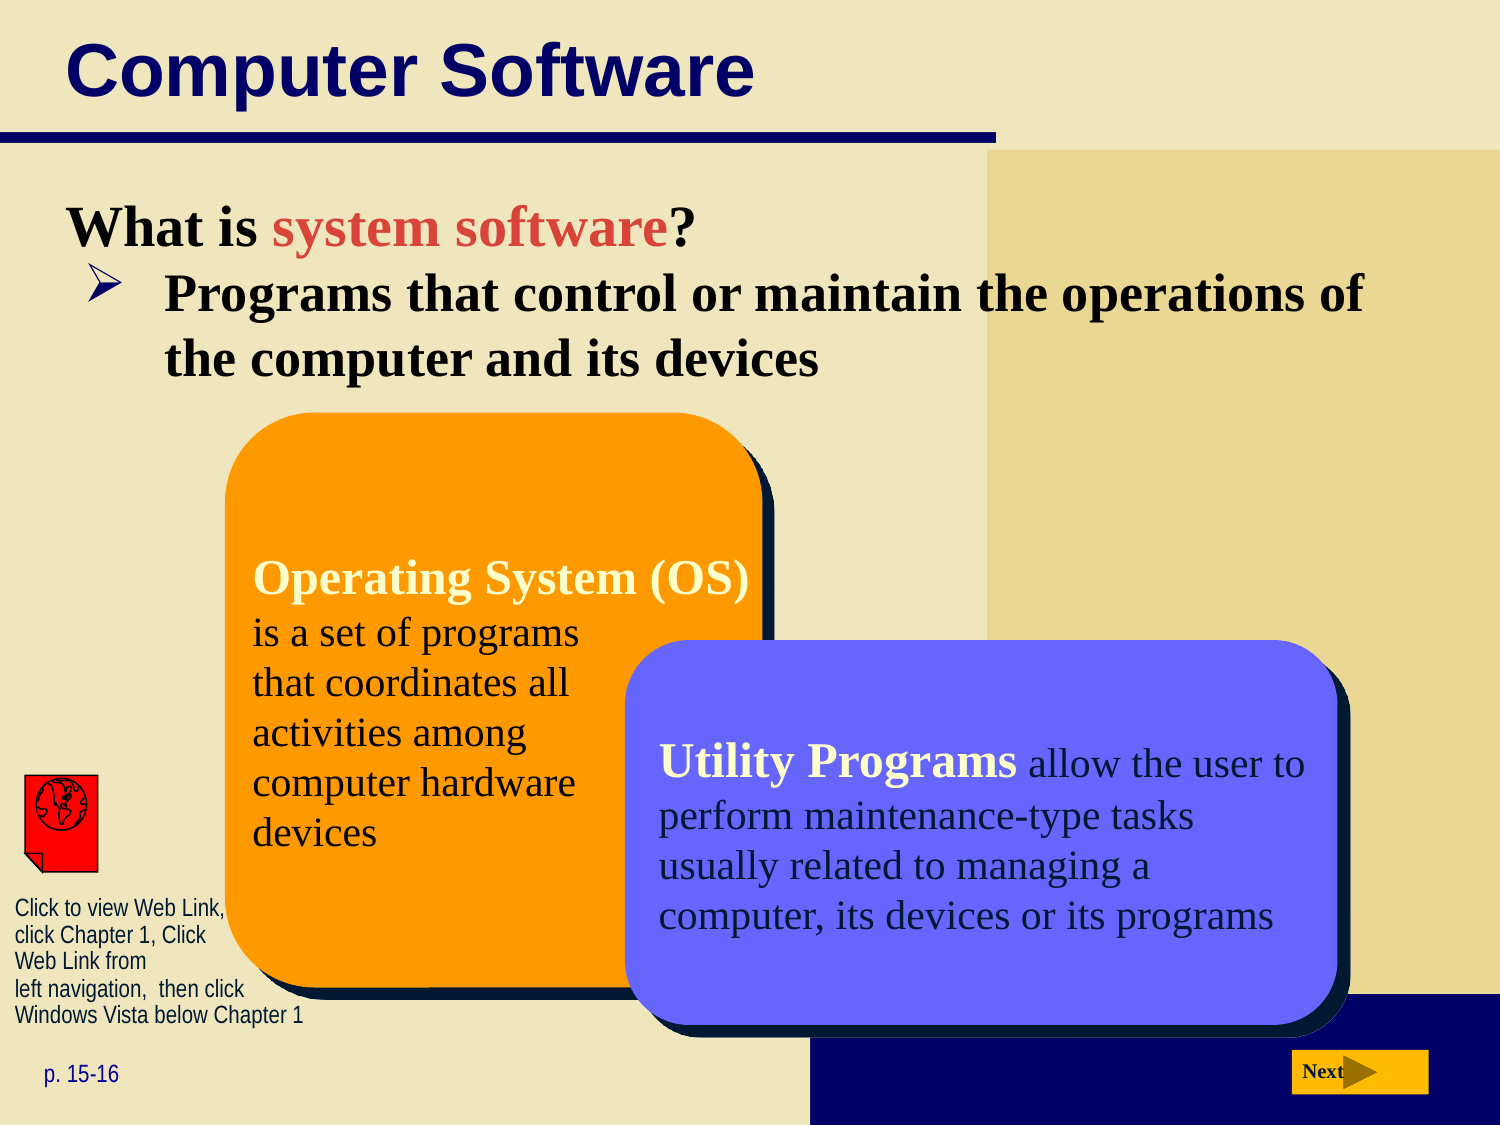

# Computer Software
What is system software?
Programs that control or maintain the operations of the computer and its devices
Operating System (OS)
is a set of programs
that coordinates all
activities among
computer hardware
devices
Utility Programs allow the user to
perform maintenance-type tasks
usually related to managing a
computer, its devices or its programs

Click to view Web Link,
click Chapter 1, Click
Web Link from
left navigation,  then click Windows Vista below Chapter 1
p. 15-16

Next